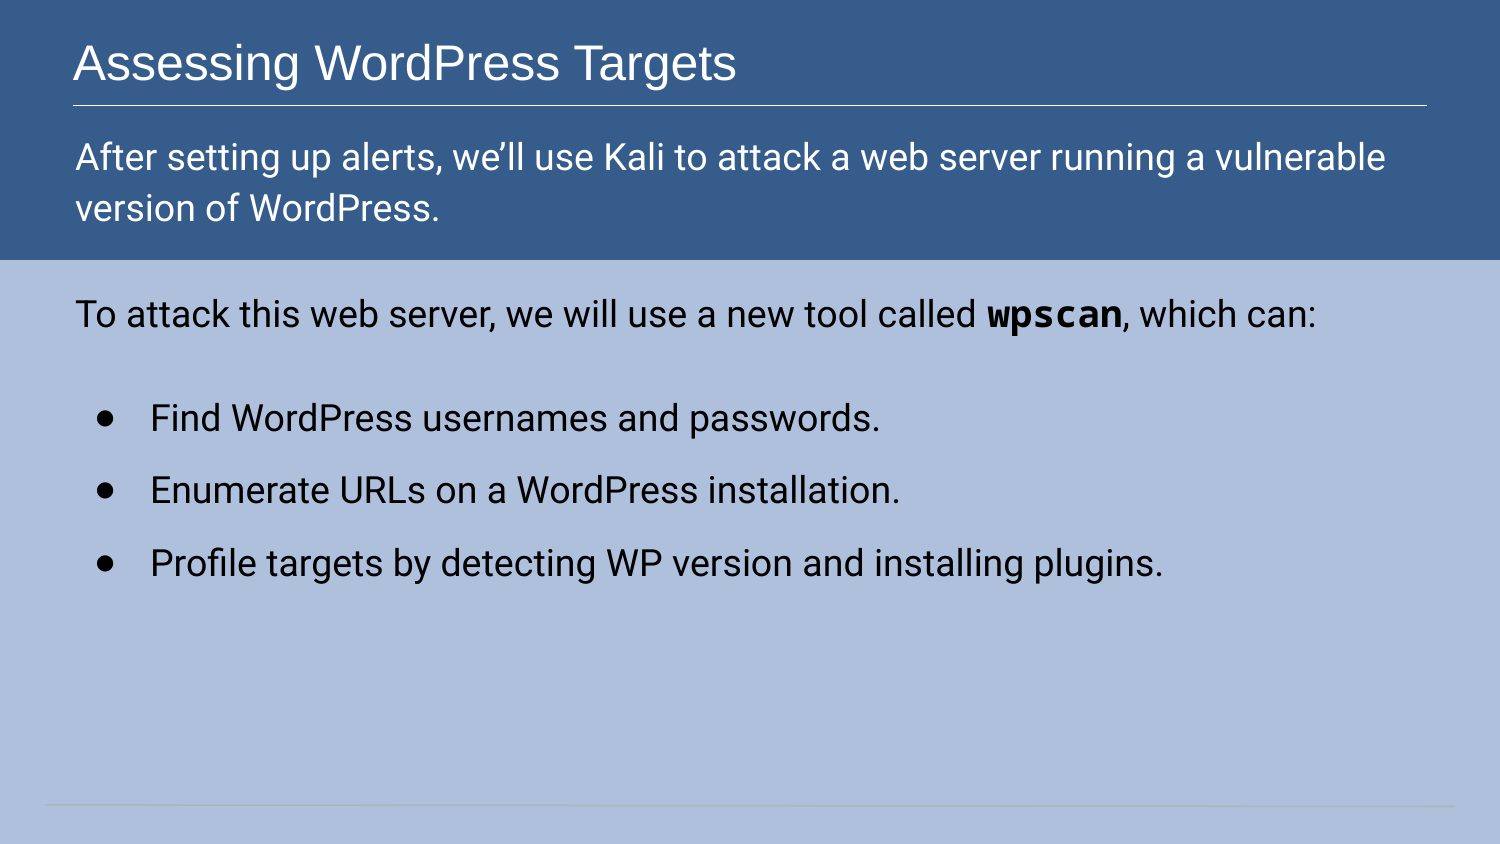

# Assessing WordPress Targets

After setting up alerts, we’ll use Kali to attack a web server running a vulnerable version of WordPress.
To attack this web server, we will use a new tool called wpscan, which can:

Find WordPress usernames and passwords.
Enumerate URLs on a WordPress installation.
Profile targets by detecting WP version and installing plugins.